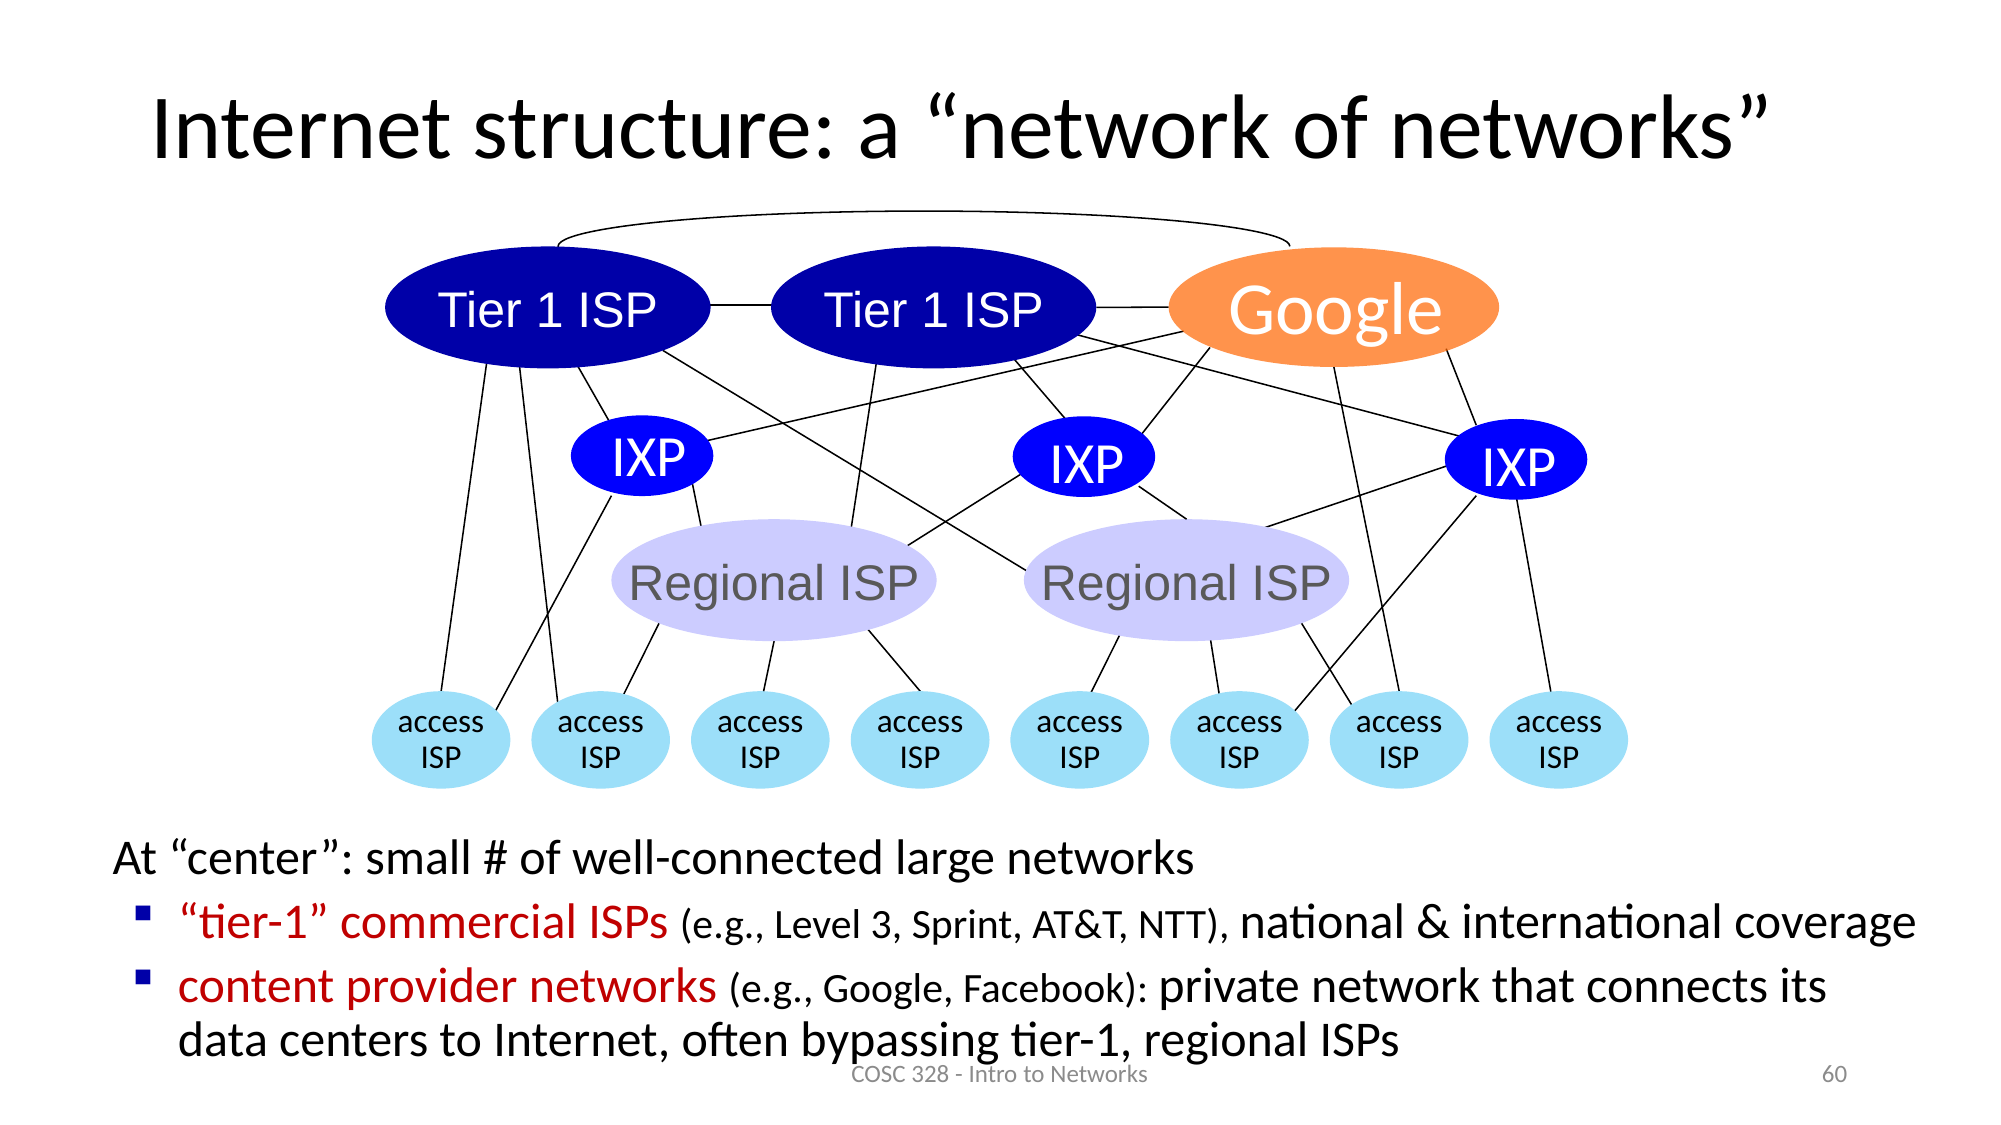

# Internet structure: a “network of networks”

Tier 1 ISP
Tier 1 ISP

Google
IXP

IXP

IXP
access
ISP
access
ISP
access
ISP
access
ISP
access
ISP
access
ISP
access
ISP
access
ISP
Regional ISP
Regional ISP
At “center”: small # of well-connected large networks
“tier-1” commercial ISPs (e.g., Level 3, Sprint, AT&T, NTT), national & international coverage
content provider networks (e.g., Google, Facebook): private network that connects its data centers to Internet, often bypassing tier-1, regional ISPs

COSC 328 - Intro to Networks
60